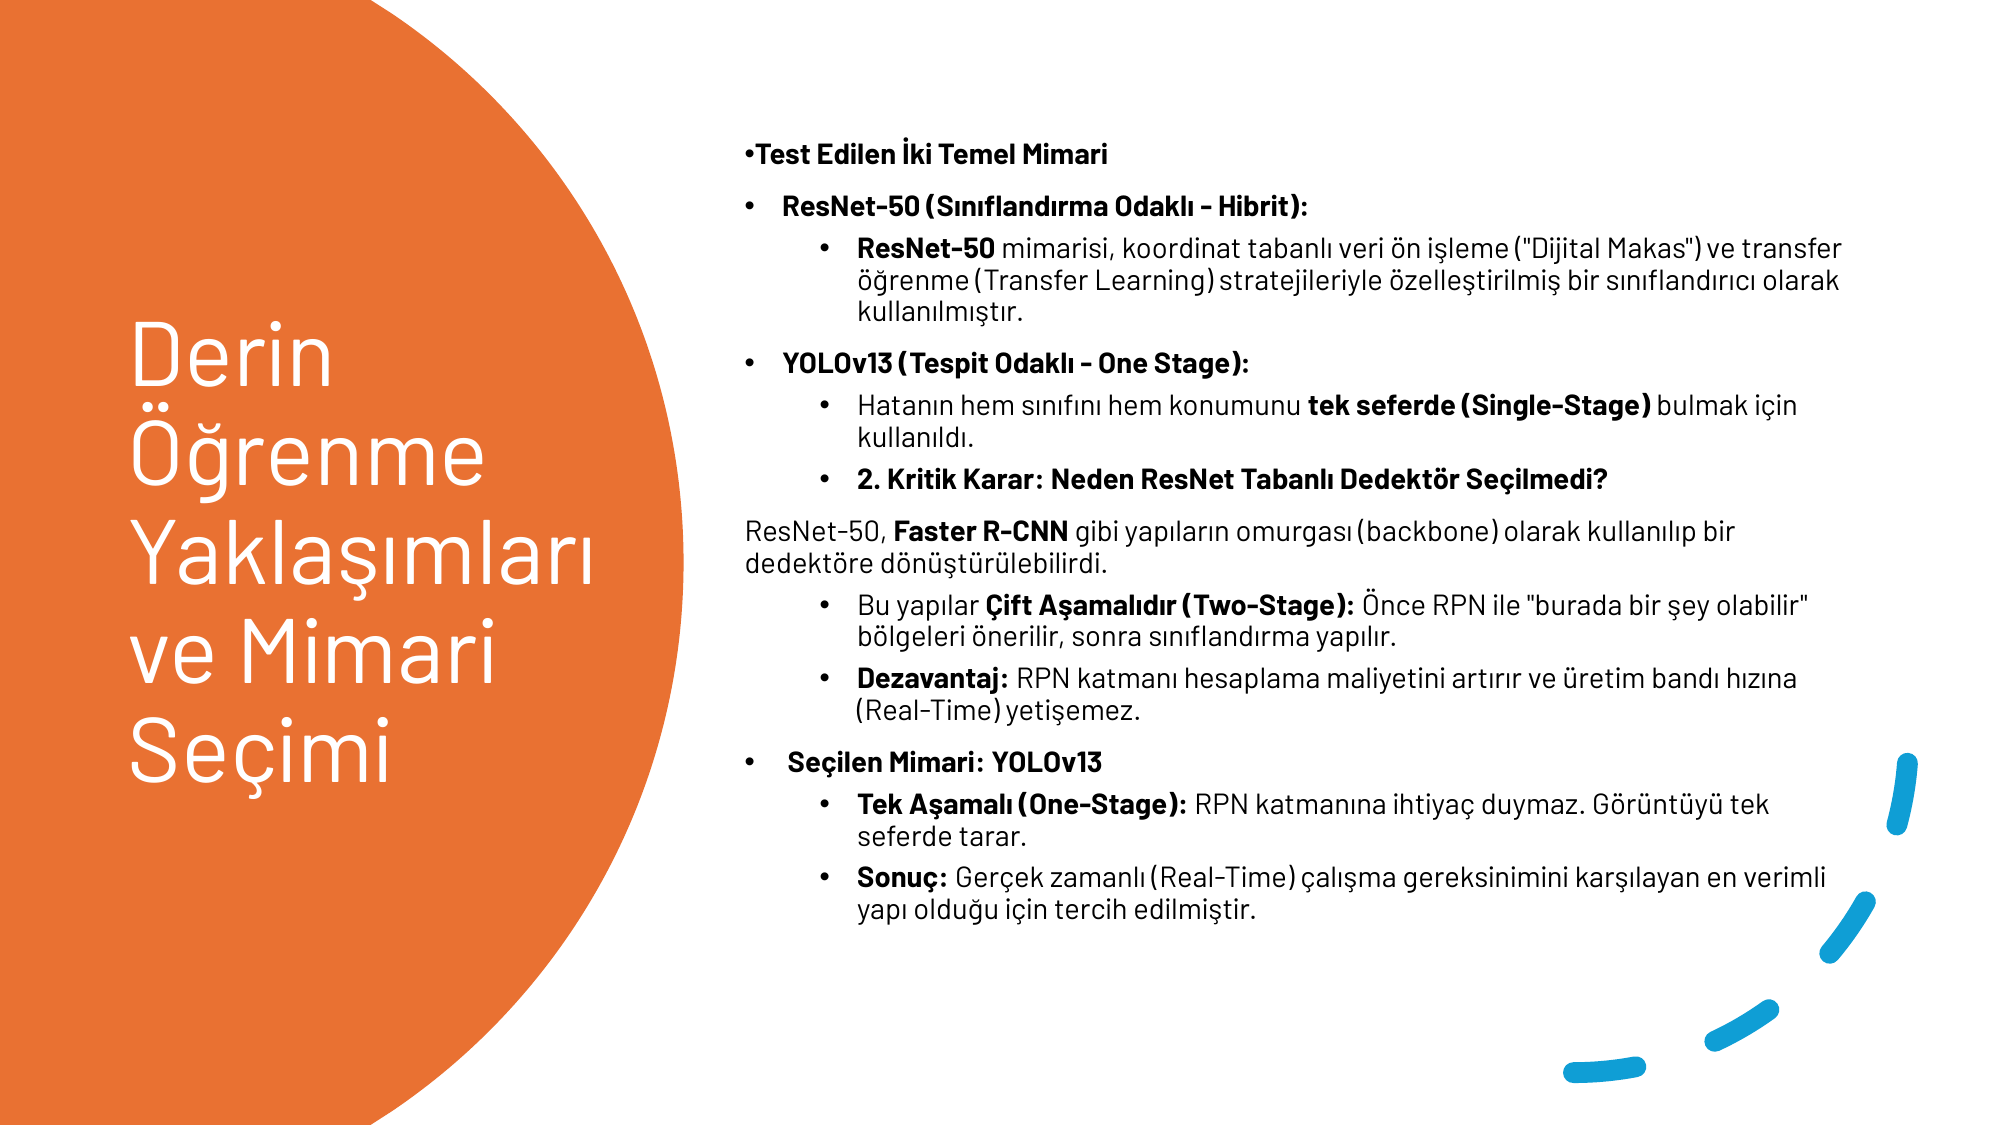

Test Edilen İki Temel Mimari
ResNet-50 (Sınıflandırma Odaklı - Hibrit):
ResNet-50 mimarisi, koordinat tabanlı veri ön işleme ("Dijital Makas") ve transfer öğrenme (Transfer Learning) stratejileriyle özelleştirilmiş bir sınıflandırıcı olarak kullanılmıştır.
YOLOv13 (Tespit Odaklı - One Stage):
Hatanın hem sınıfını hem konumunu tek seferde (Single-Stage) bulmak için kullanıldı.
2. Kritik Karar: Neden ResNet Tabanlı Dedektör Seçilmedi?
ResNet-50, Faster R-CNN gibi yapıların omurgası (backbone) olarak kullanılıp bir dedektöre dönüştürülebilirdi.
Bu yapılar Çift Aşamalıdır (Two-Stage): Önce RPN ile "burada bir şey olabilir" bölgeleri önerilir, sonra sınıflandırma yapılır.
Dezavantaj: RPN katmanı hesaplama maliyetini artırır ve üretim bandı hızına (Real-Time) yetişemez.
 Seçilen Mimari: YOLOv13
Tek Aşamalı (One-Stage): RPN katmanına ihtiyaç duymaz. Görüntüyü tek seferde tarar.
Sonuç: Gerçek zamanlı (Real-Time) çalışma gereksinimini karşılayan en verimli yapı olduğu için tercih edilmiştir.

# Derin Öğrenme Yaklaşımları ve Mimari Seçimi